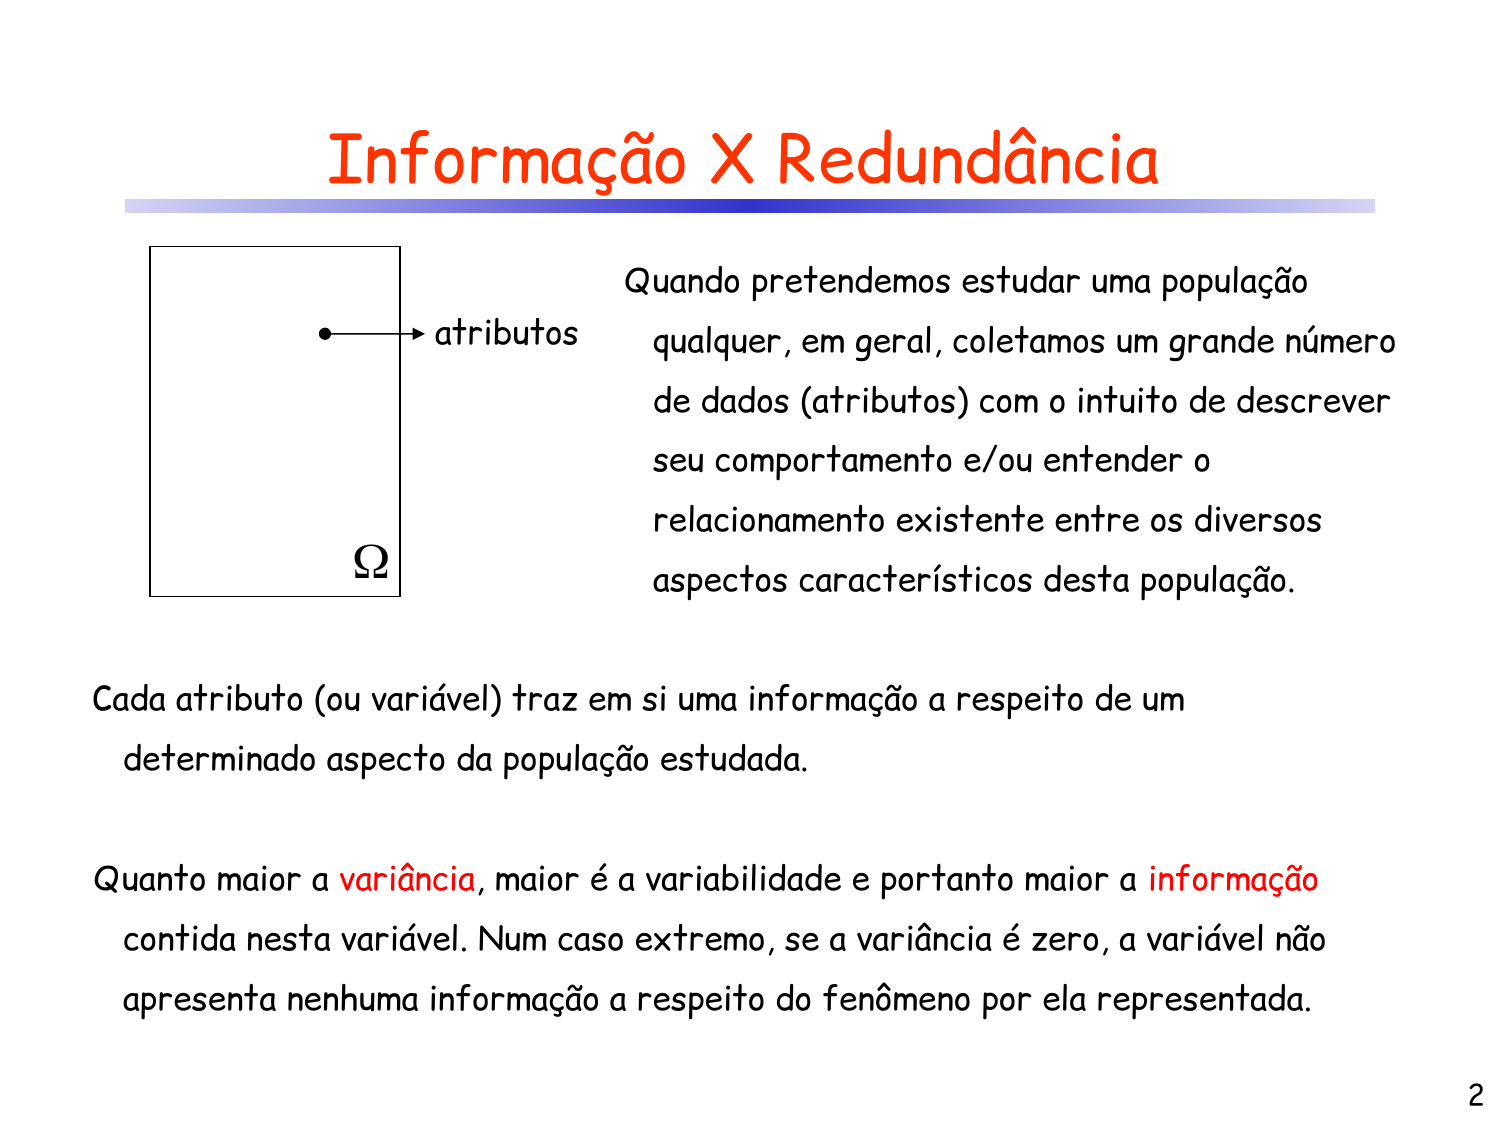

# Informação X Redundância
Quando pretendemos estudar uma população qualquer, em geral, coletamos um grande número de dados (atributos) com o intuito de descrever seu comportamento e/ou entender o relacionamento existente entre os diversos aspectos característicos desta população.

Ω
atributos

Cada atributo (ou variável) traz em si uma informação a respeito de um determinado aspecto da população estudada.

Quanto maior a variância, maior é a variabilidade e portanto maior a informação contida nesta variável. Num caso extremo, se a variância é zero, a variável não apresenta nenhuma informação a respeito do fenômeno por ela representada.
2